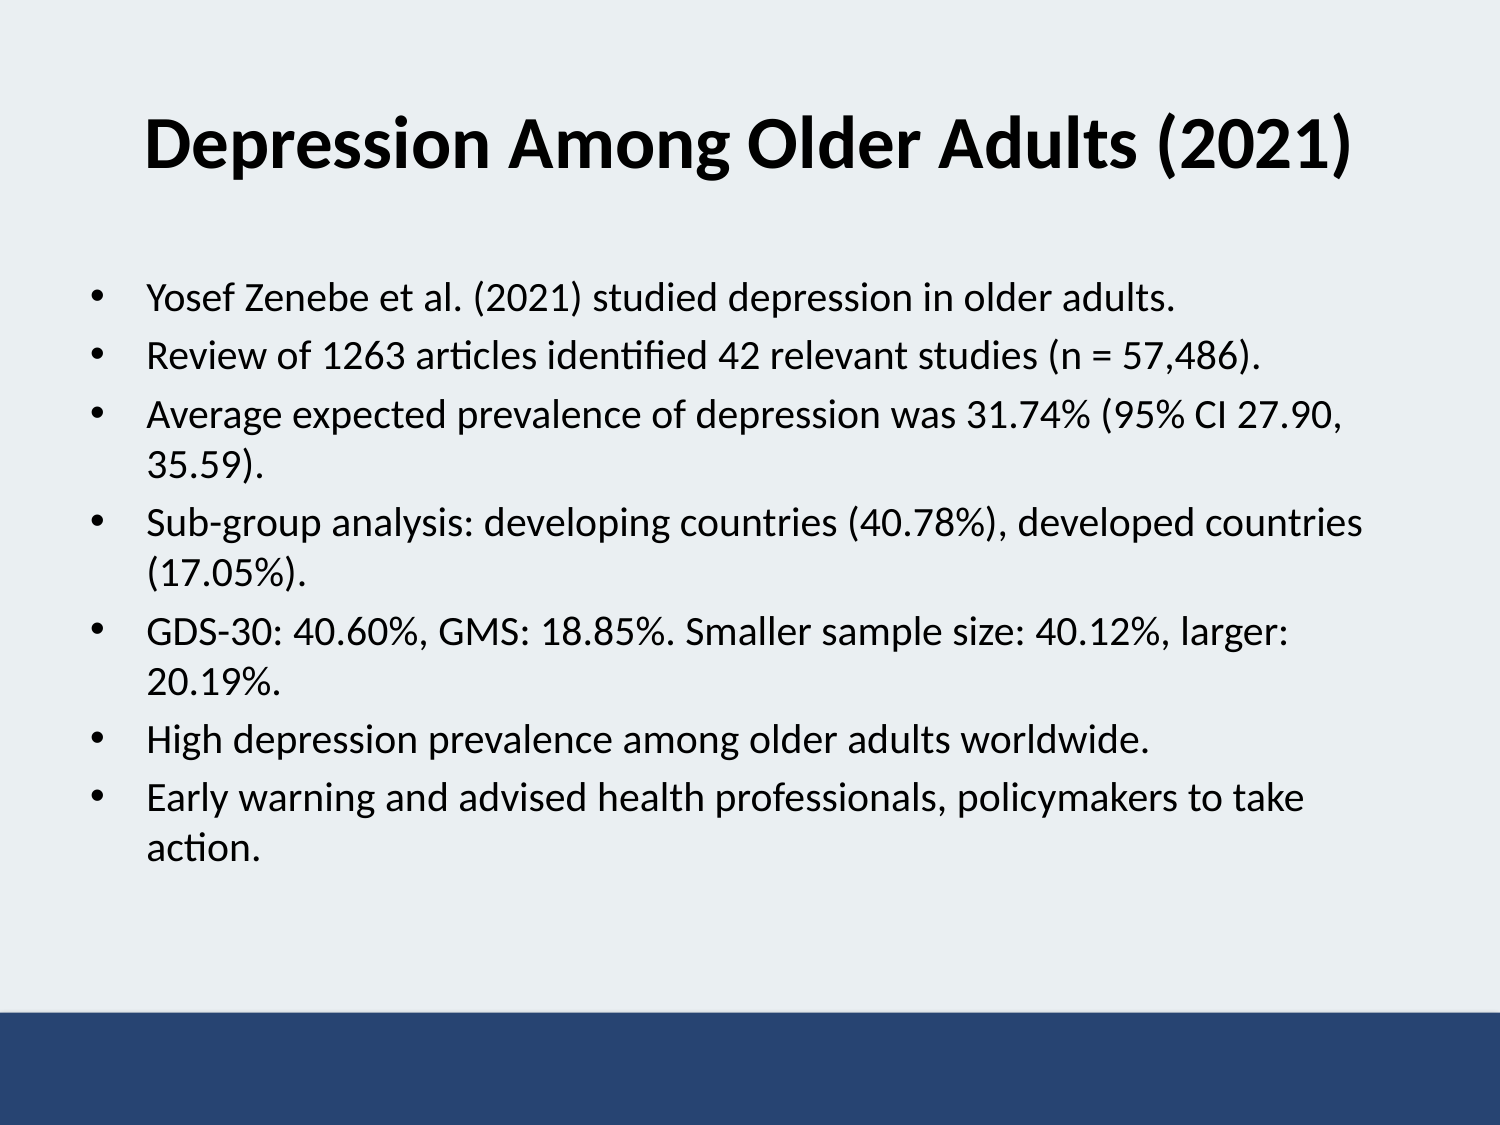

# Depression Among Older Adults (2021)
Yosef Zenebe et al. (2021) studied depression in older adults.
Review of 1263 articles identified 42 relevant studies (n = 57,486).
Average expected prevalence of depression was 31.74% (95% CI 27.90, 35.59).
Sub-group analysis: developing countries (40.78%), developed countries (17.05%).
GDS-30: 40.60%, GMS: 18.85%. Smaller sample size: 40.12%, larger: 20.19%.
High depression prevalence among older adults worldwide.
Early warning and advised health professionals, policymakers to take action.